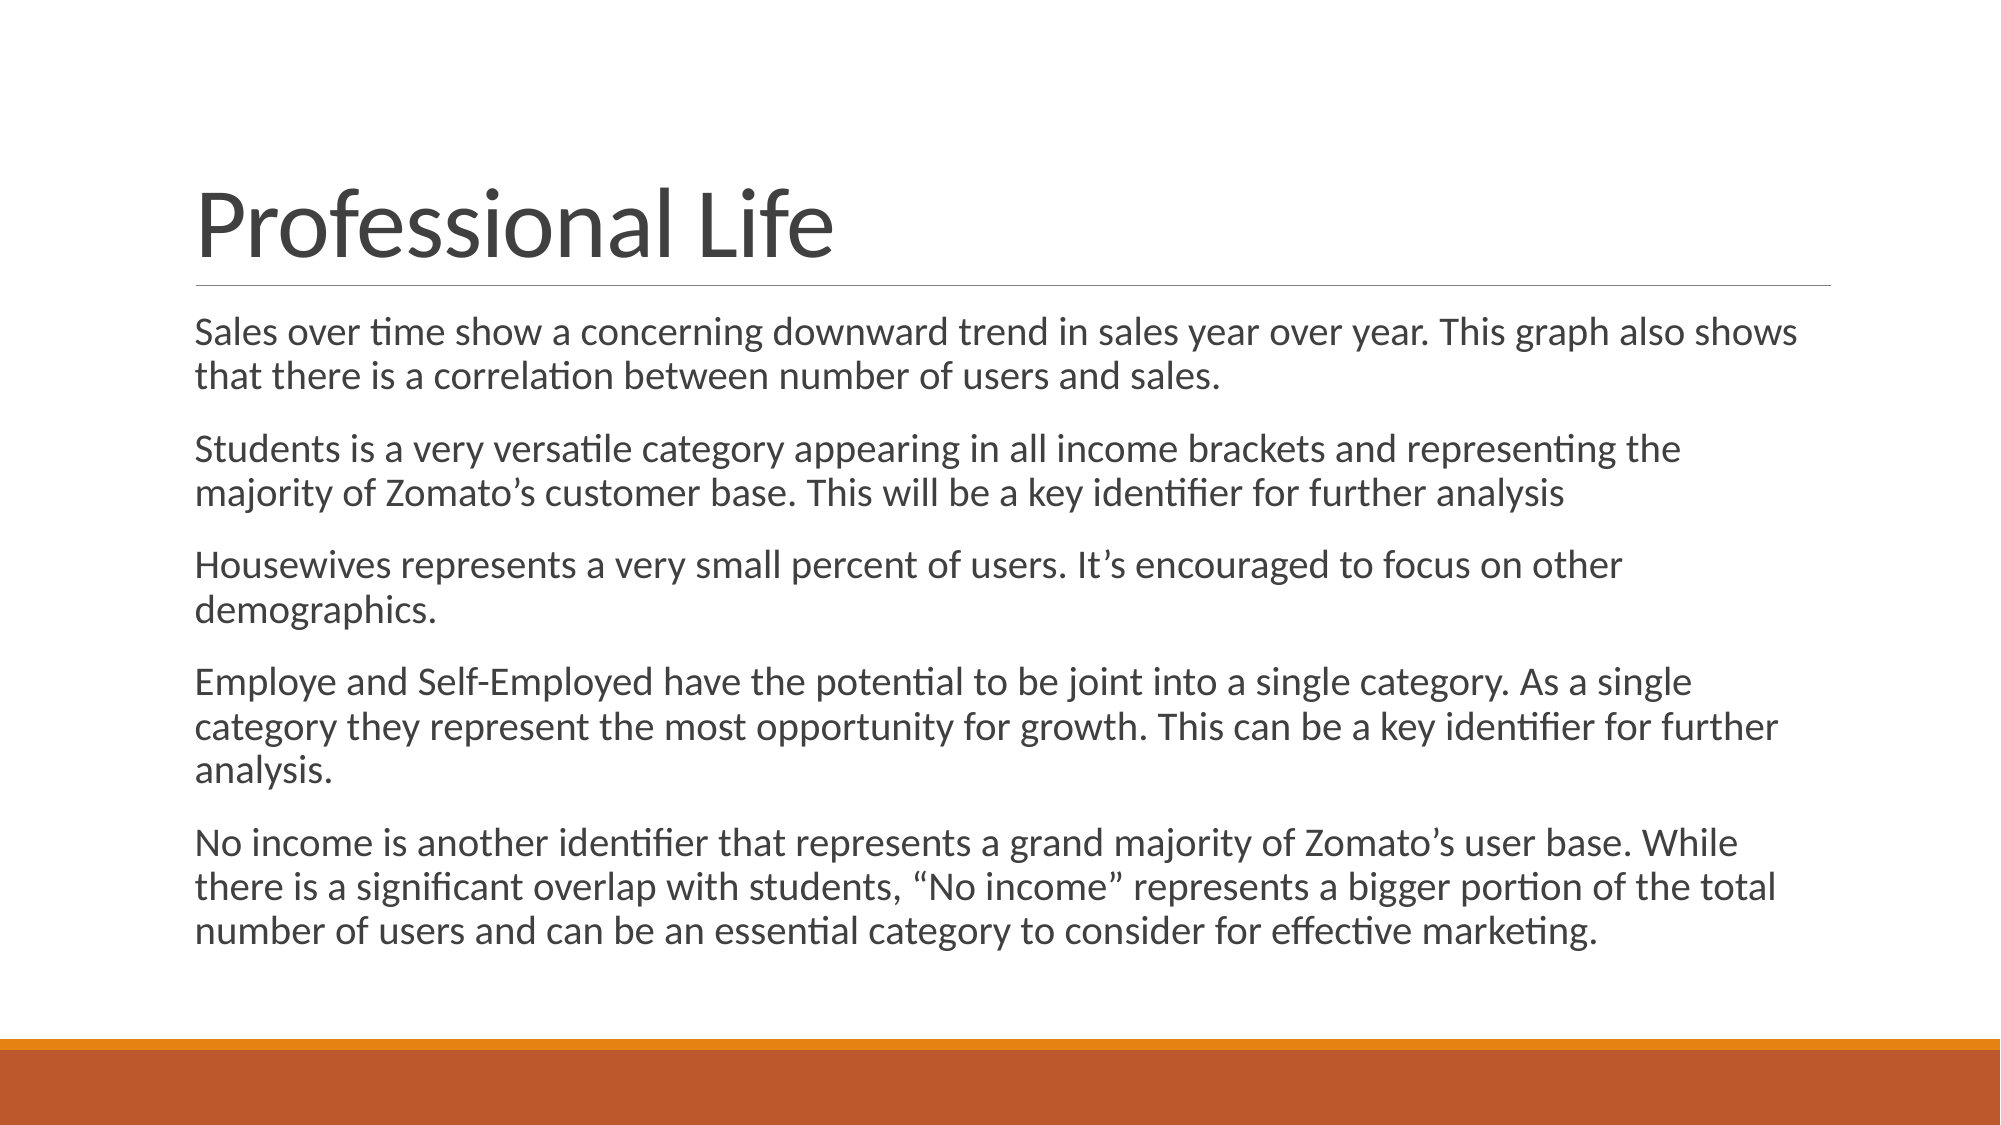

# Professional Life
Sales over time show a concerning downward trend in sales year over year. This graph also shows that there is a correlation between number of users and sales.
Students is a very versatile category appearing in all income brackets and representing the majority of Zomato’s customer base. This will be a key identifier for further analysis
Housewives represents a very small percent of users. It’s encouraged to focus on other demographics.
Employe and Self-Employed have the potential to be joint into a single category. As a single category they represent the most opportunity for growth. This can be a key identifier for further analysis.
No income is another identifier that represents a grand majority of Zomato’s user base. While there is a significant overlap with students, “No income” represents a bigger portion of the total number of users and can be an essential category to consider for effective marketing.